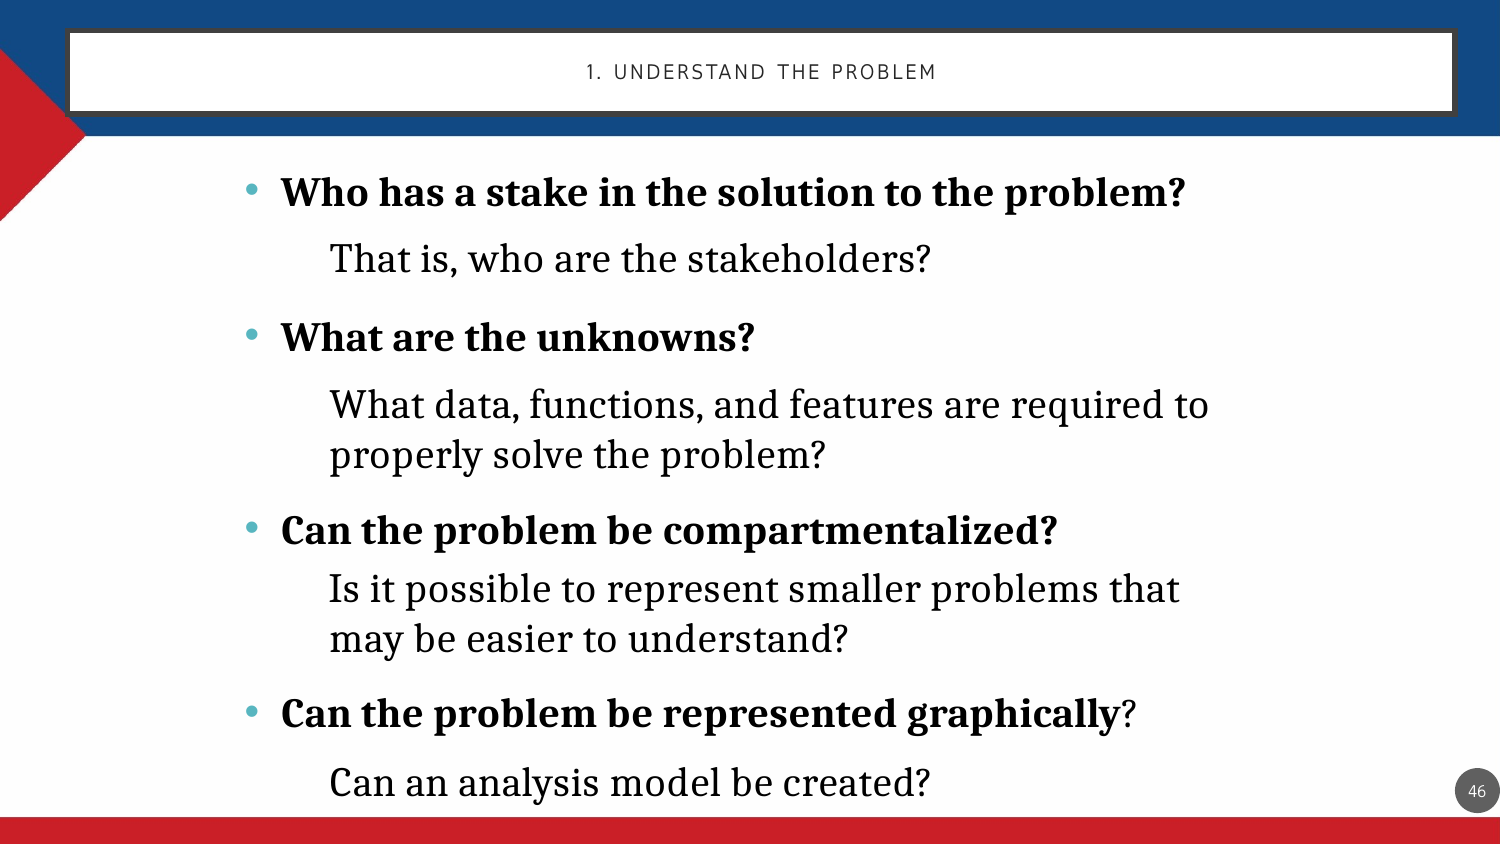

# 1. Understand the Problem
Who has a stake in the solution to the problem?
That is, who are the stakeholders?
What are the unknowns?
What data, functions, and features are required to properly solve the problem?
Can the problem be compartmentalized?
Is it possible to represent smaller problems that may be easier to understand?
Can the problem be represented graphically?
Can an analysis model be created?
46